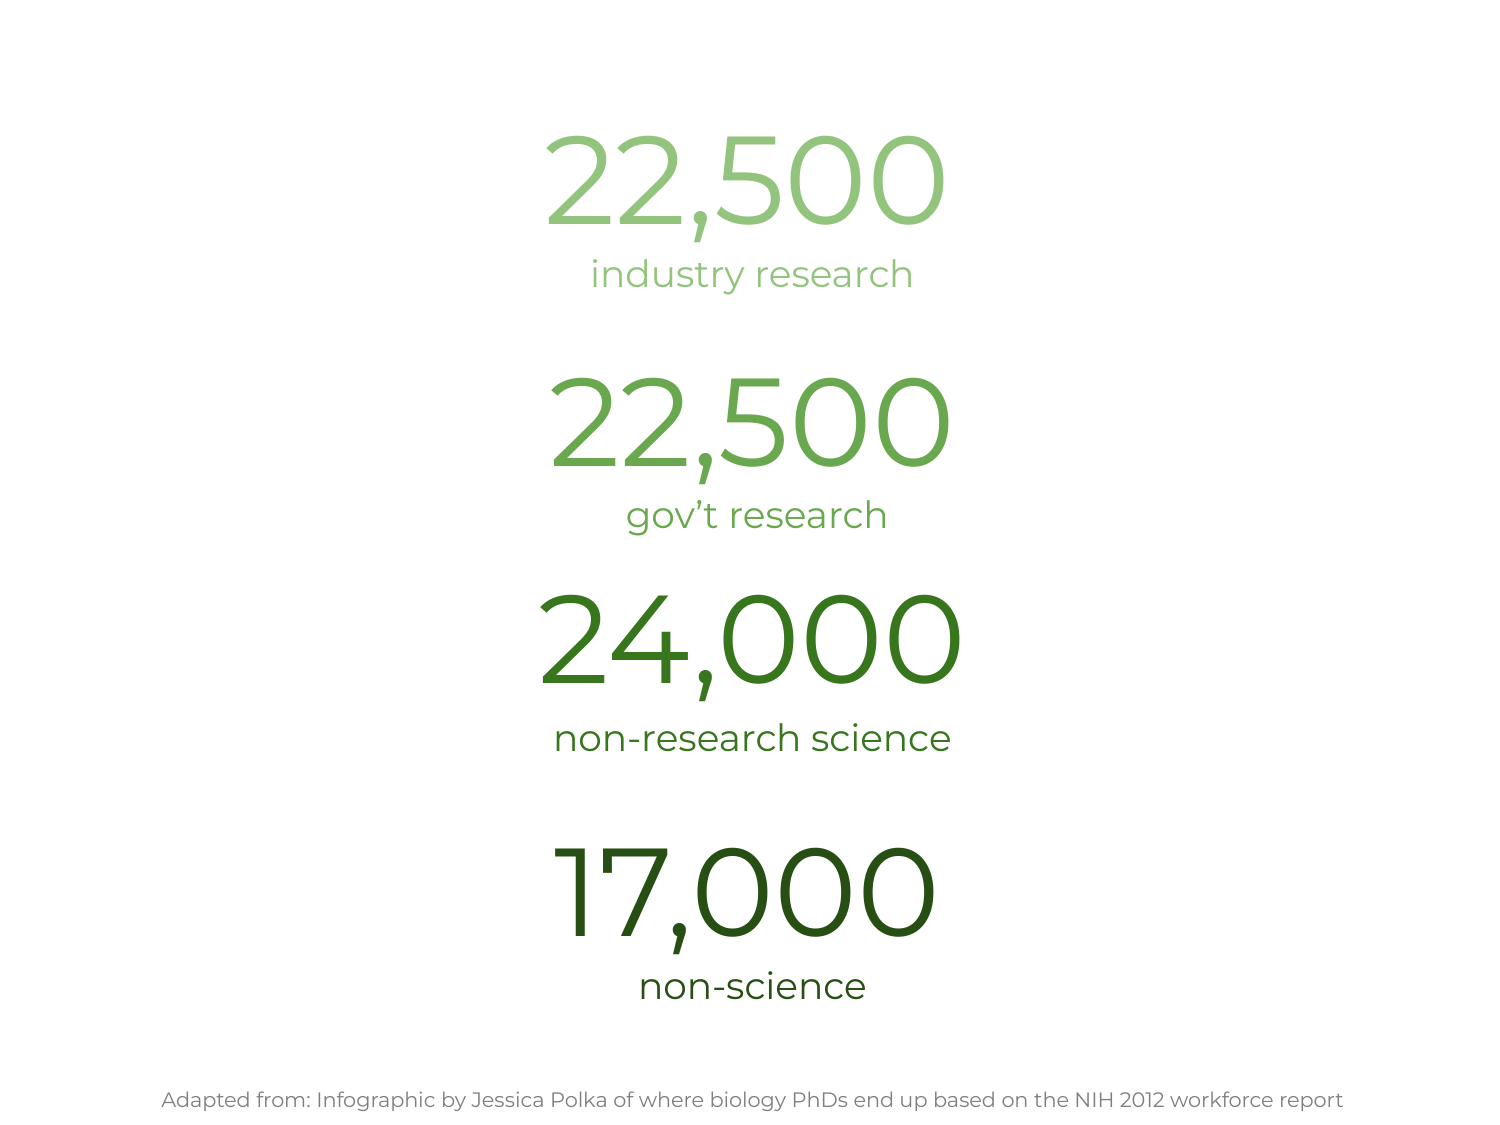

22,500
industry research
22,500
 gov’t research
24,000 non-research science

17,000
non-science
Adapted from: Infographic by Jessica Polka of where biology PhDs end up based on the NIH 2012 workforce report